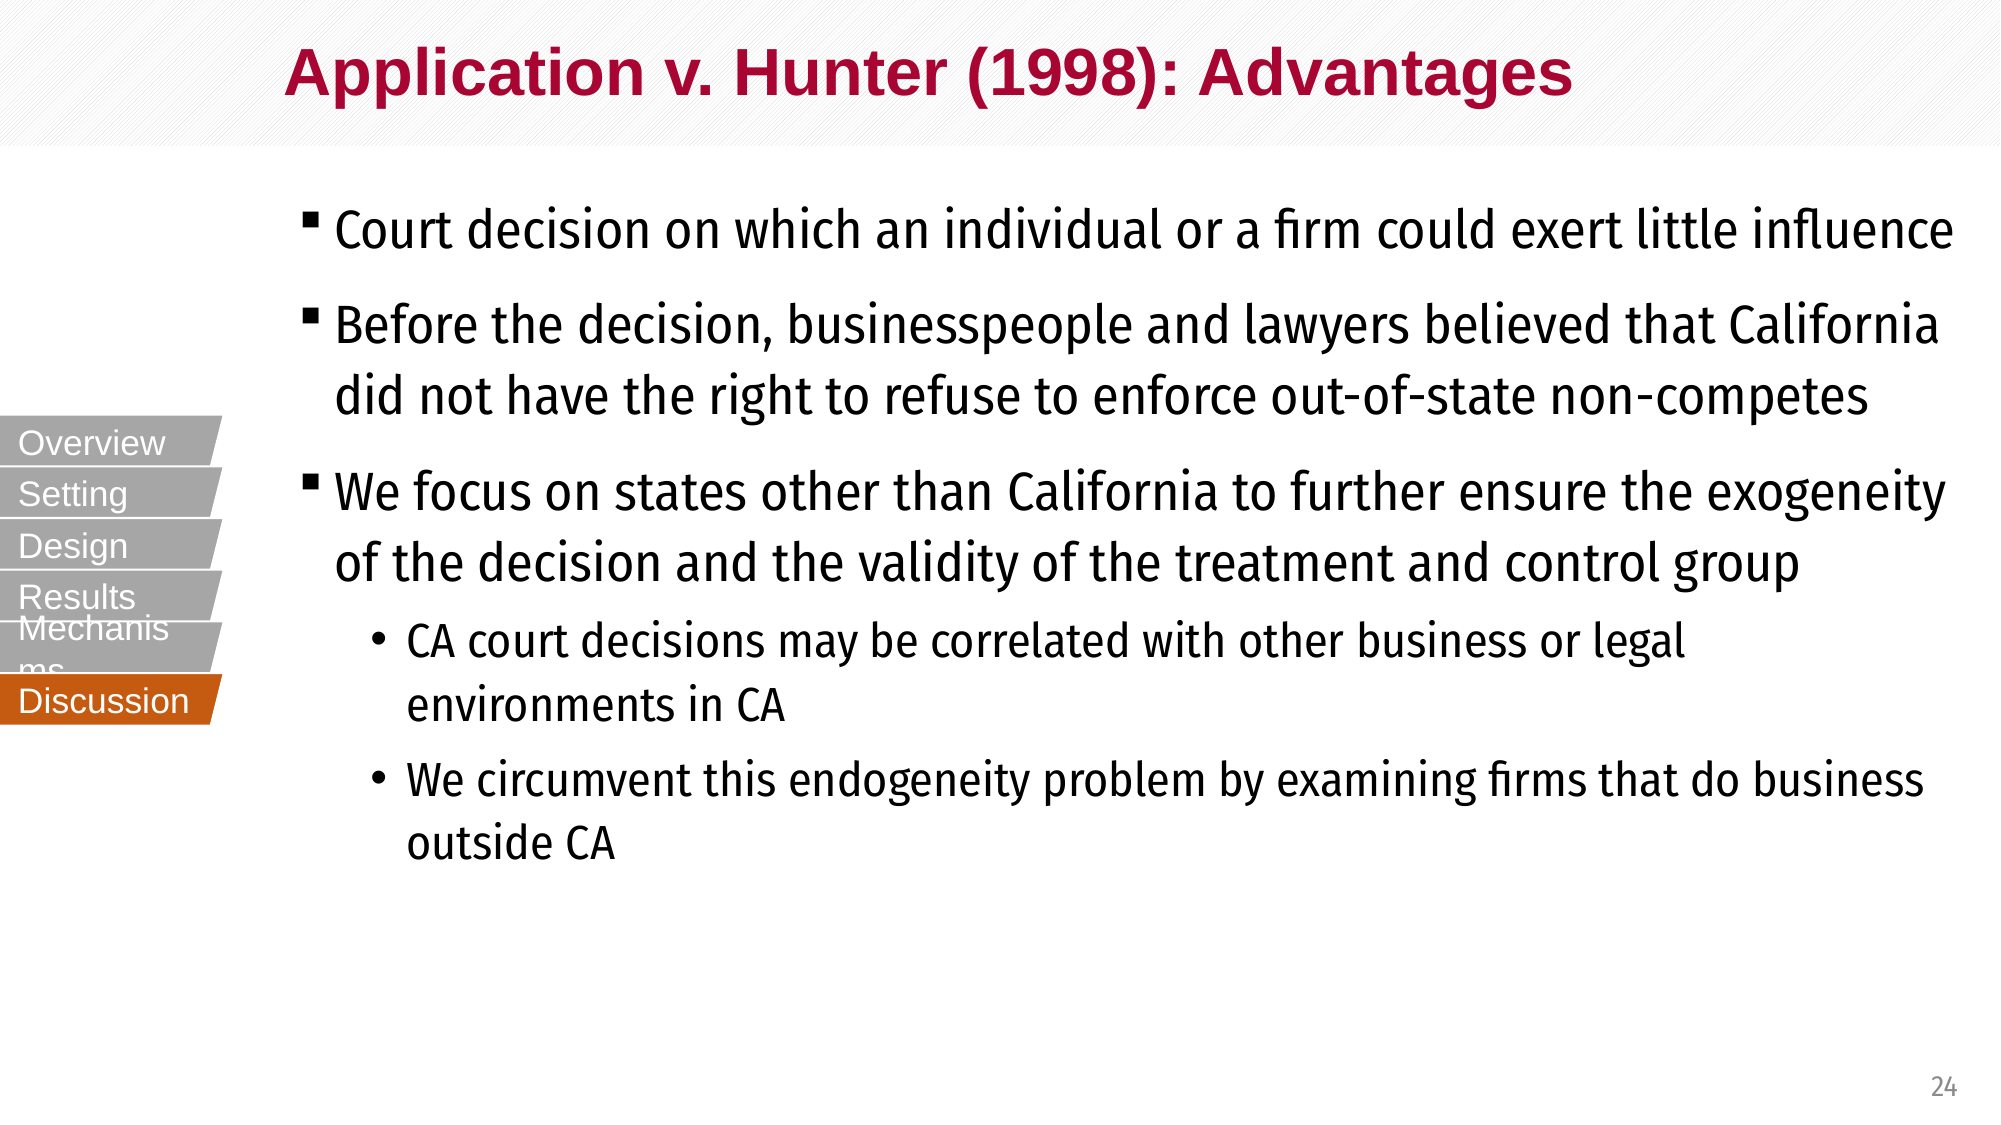

# Application v. Hunter (1998): Advantages
Court decision on which an individual or a firm could exert little influence
Before the decision, businesspeople and lawyers believed that California did not have the right to refuse to enforce out-of-state non-competes
We focus on states other than California to further ensure the exogeneity of the decision and the validity of the treatment and control group
CA court decisions may be correlated with other business or legal environments in CA
We circumvent this endogeneity problem by examining firms that do business outside CA
Overview
Setting
Design
Results
Mechanisms
Discussion
24